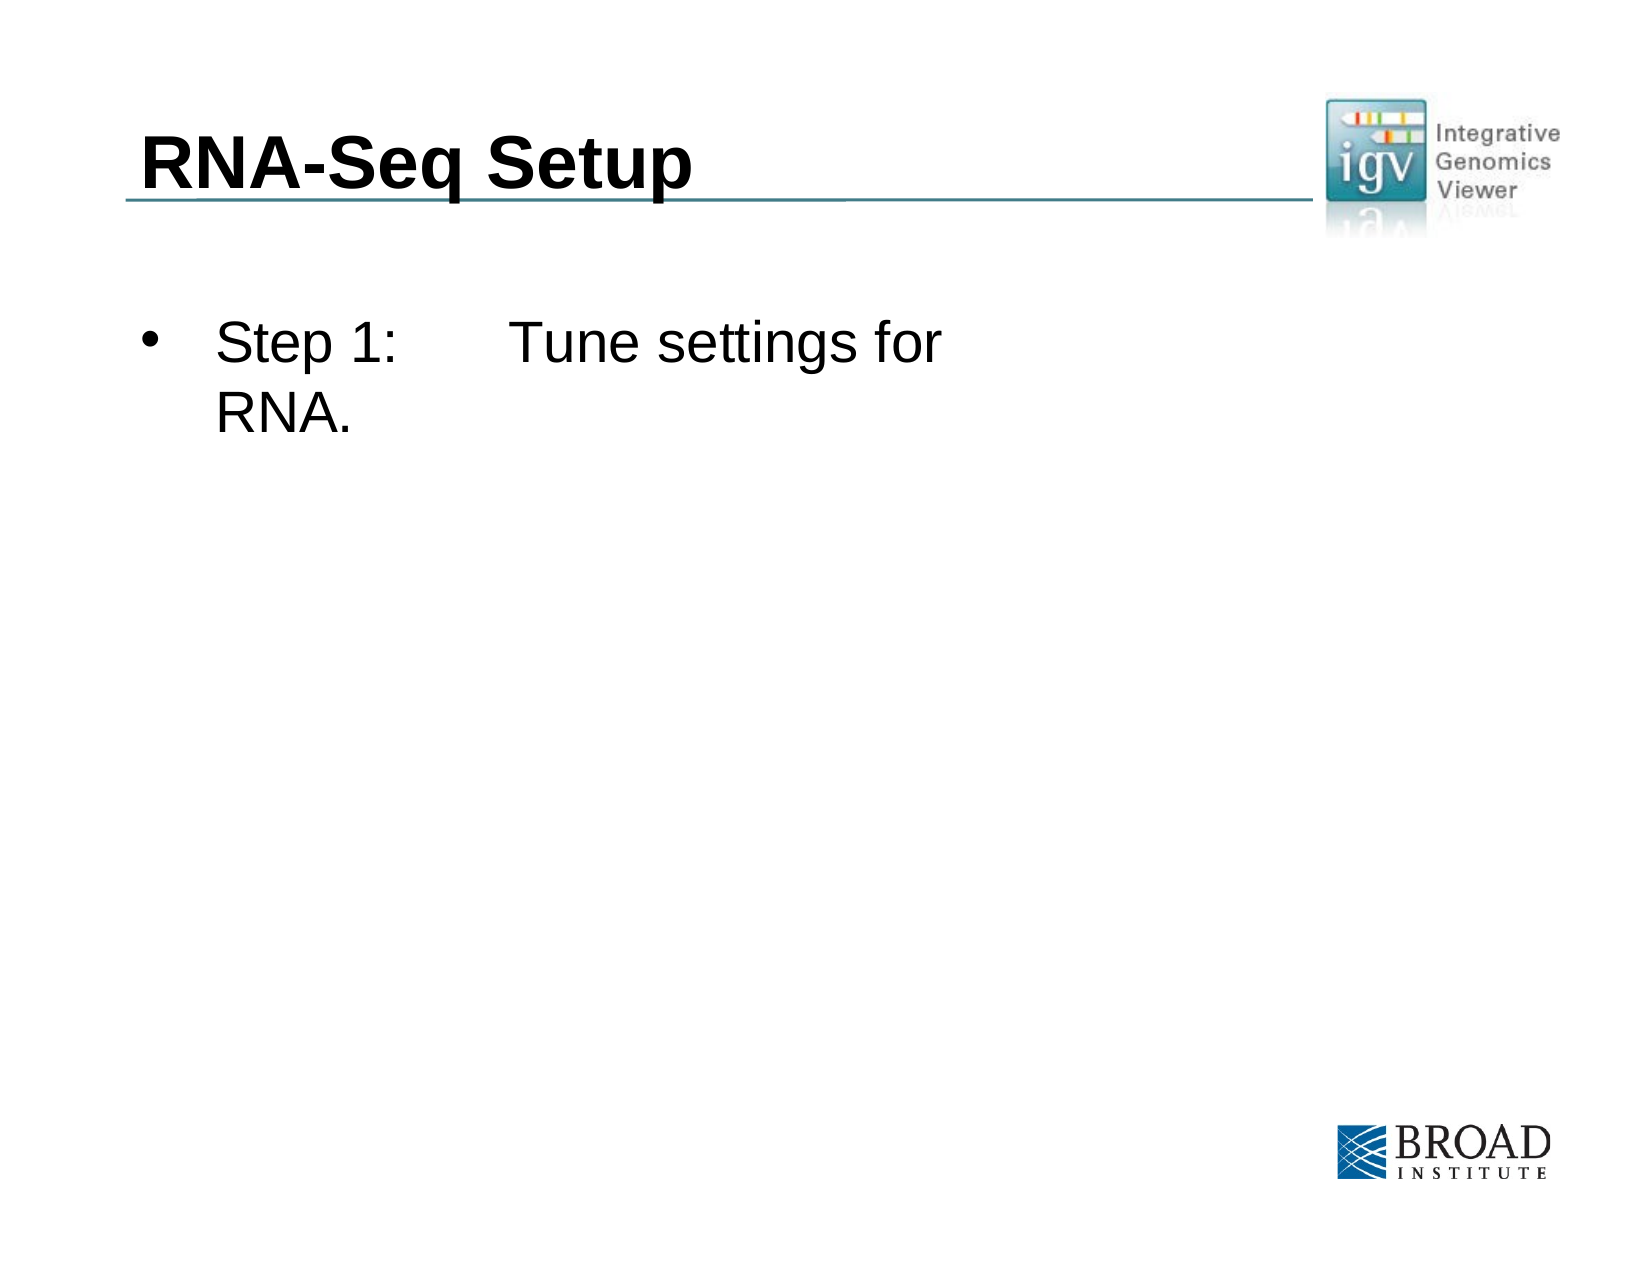

RNA-Seq Setup
Step 1:	Tune settings for RNA.